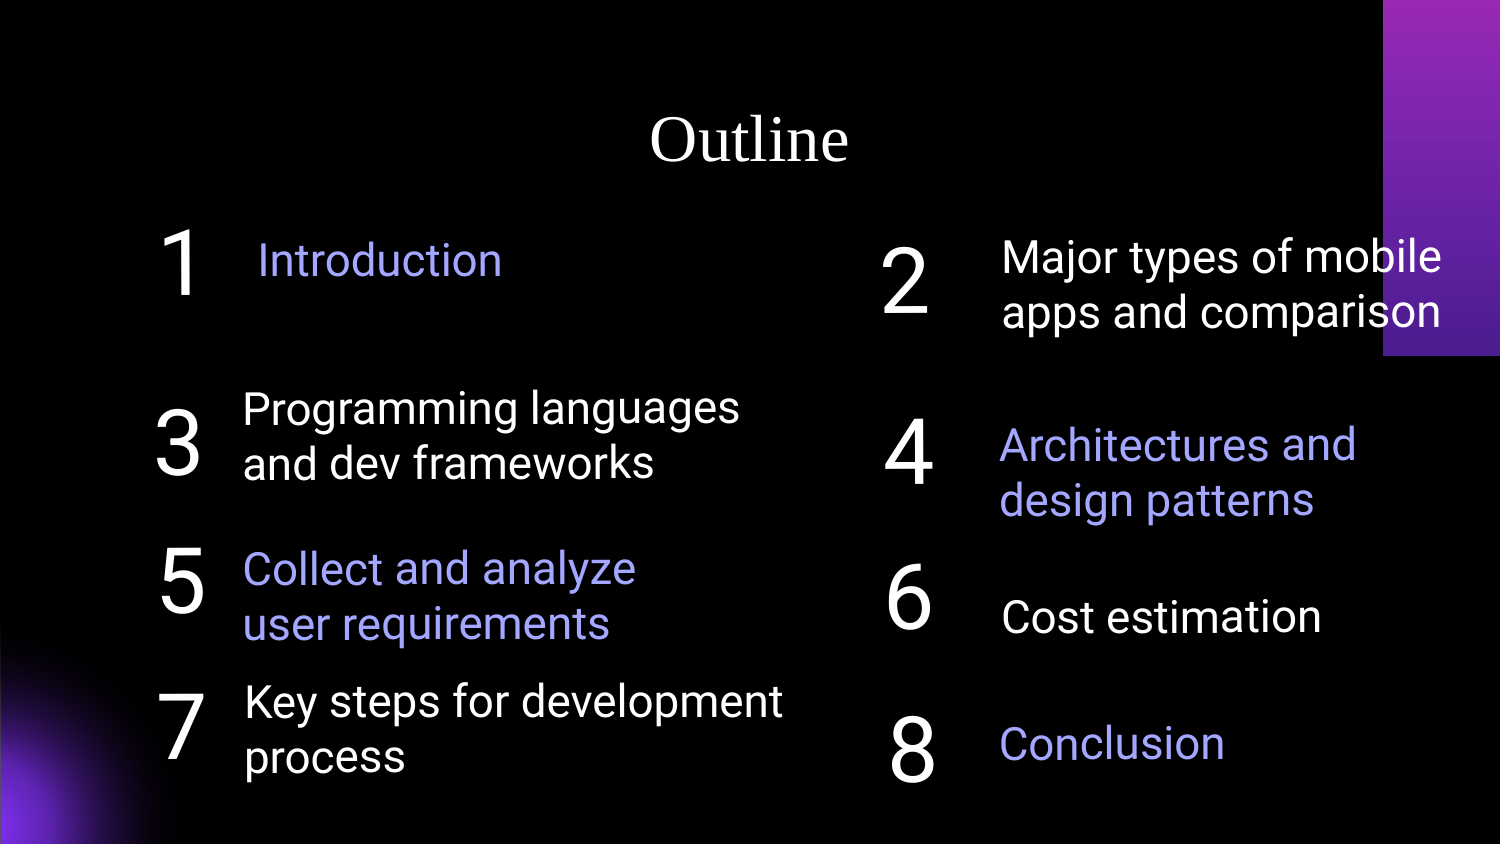

Outline
1
Major types of mobile apps and comparison
# Introduction
2
3
4
Programming languages and dev frameworks
Architectures and design patterns
5
Collect and analyze user requirements
6
Cost estimation
Key steps for development process
7
Conclusion
8